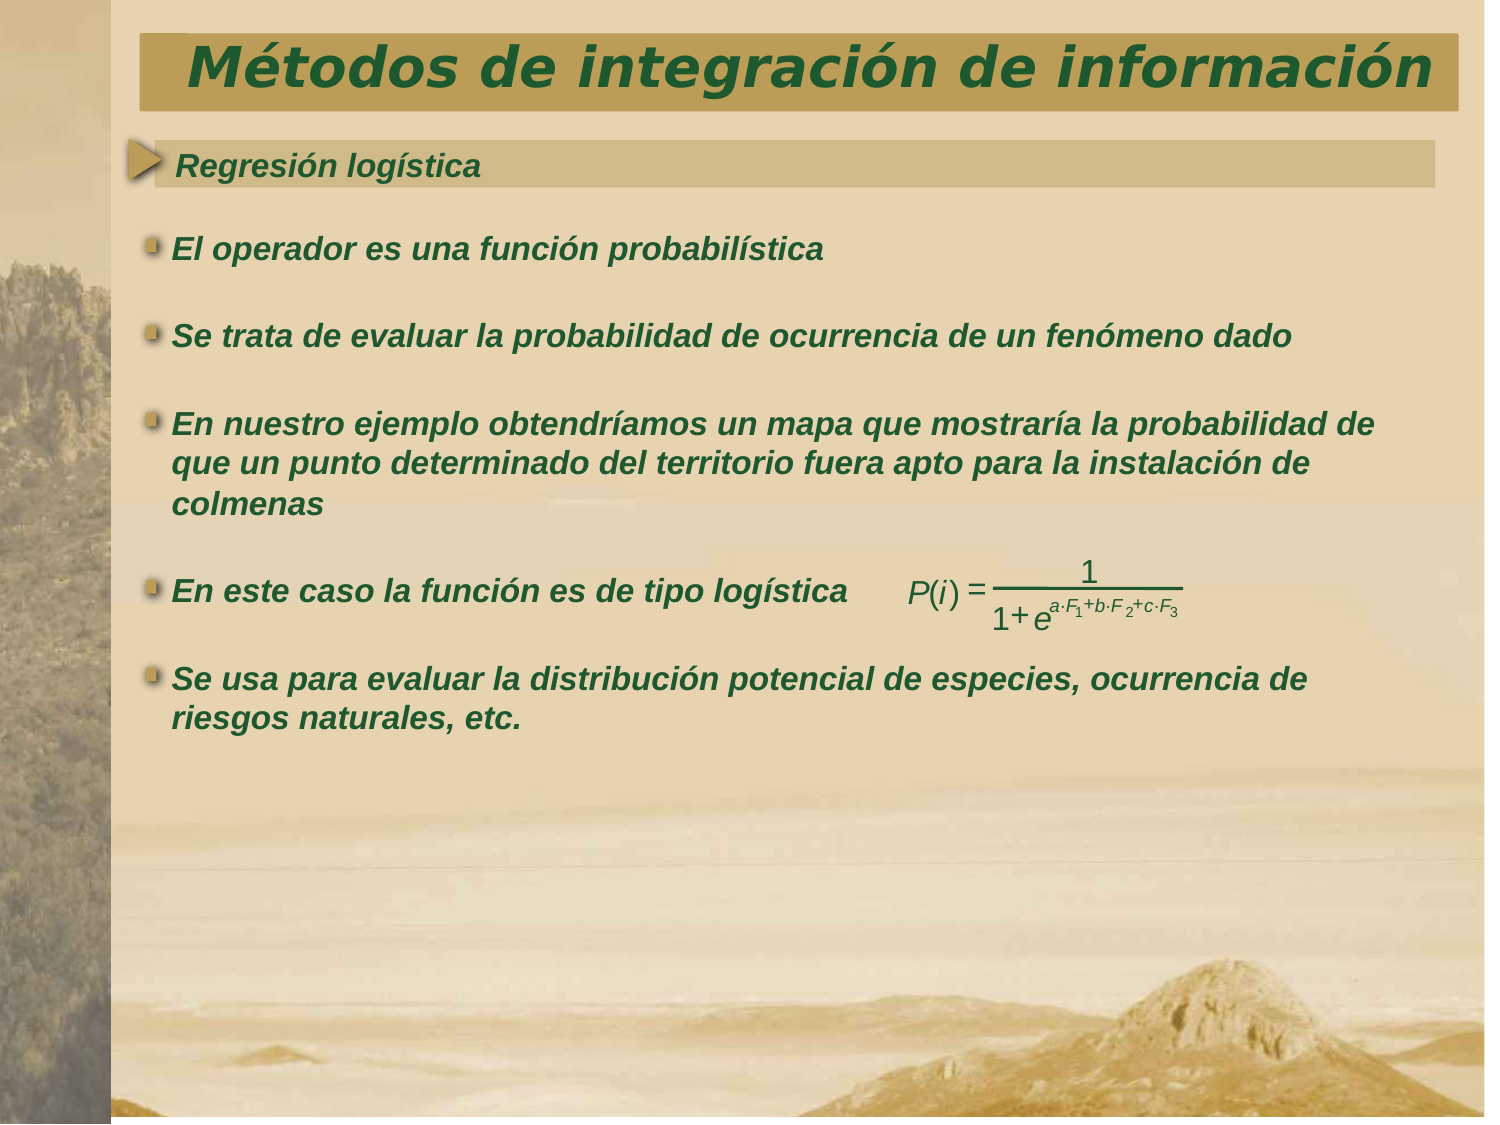

Métodos de integración de información
Regresión logística

El operador es una función probabilística

Se trata de evaluar la probabilidad de ocurrencia de un fenómeno dado

En nuestro ejemplo obtendríamos un mapa que mostraría la probabilidad de que un punto determinado del territorio fuera apto para la instalación de colmenas

1
=
P
(
i
)
+
+
+
a
·
F
b
·
F
c
·
F
1
e
1
2
3
En este caso la función es de tipo logística

Se usa para evaluar la distribución potencial de especies, ocurrencia de riesgos naturales, etc.